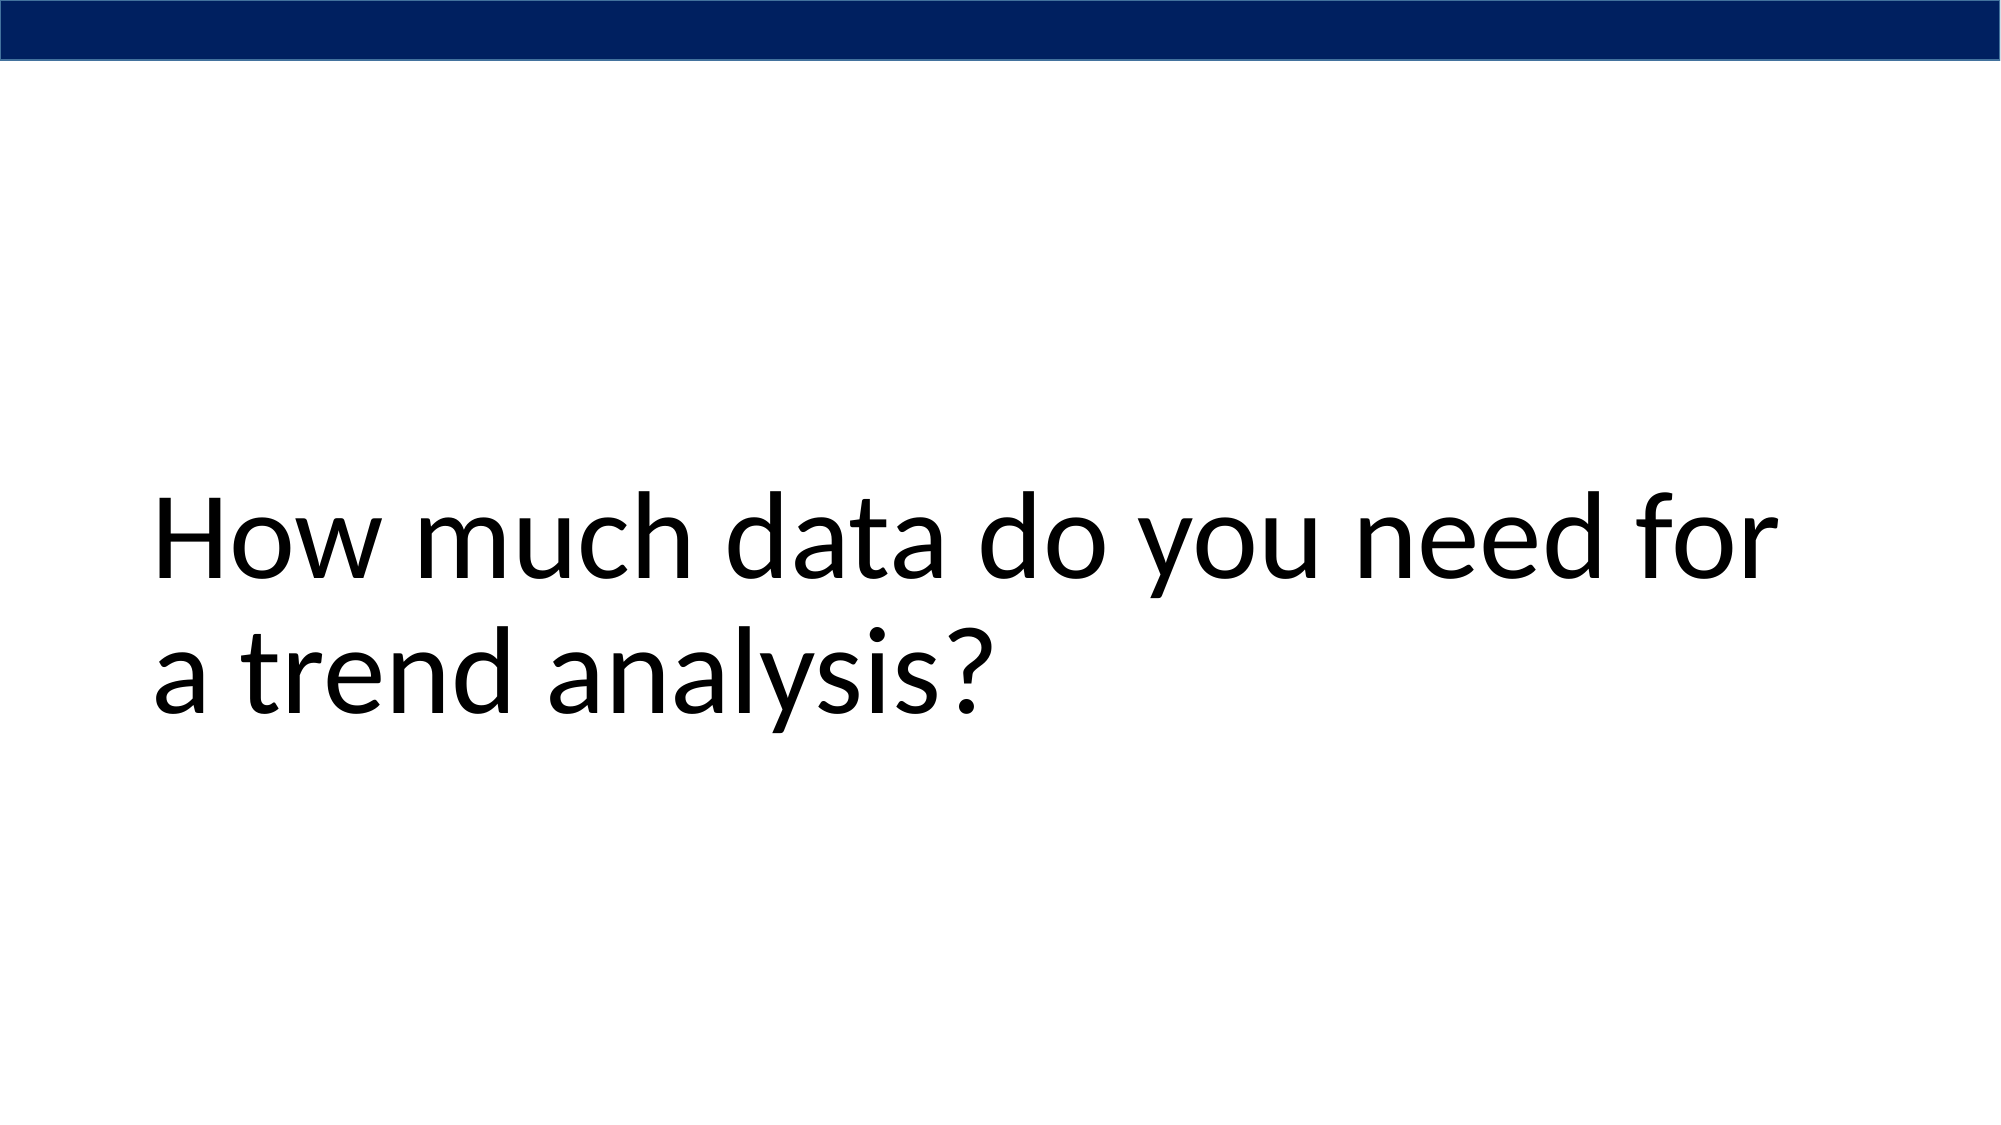

# How much data do you need for a trend analysis?